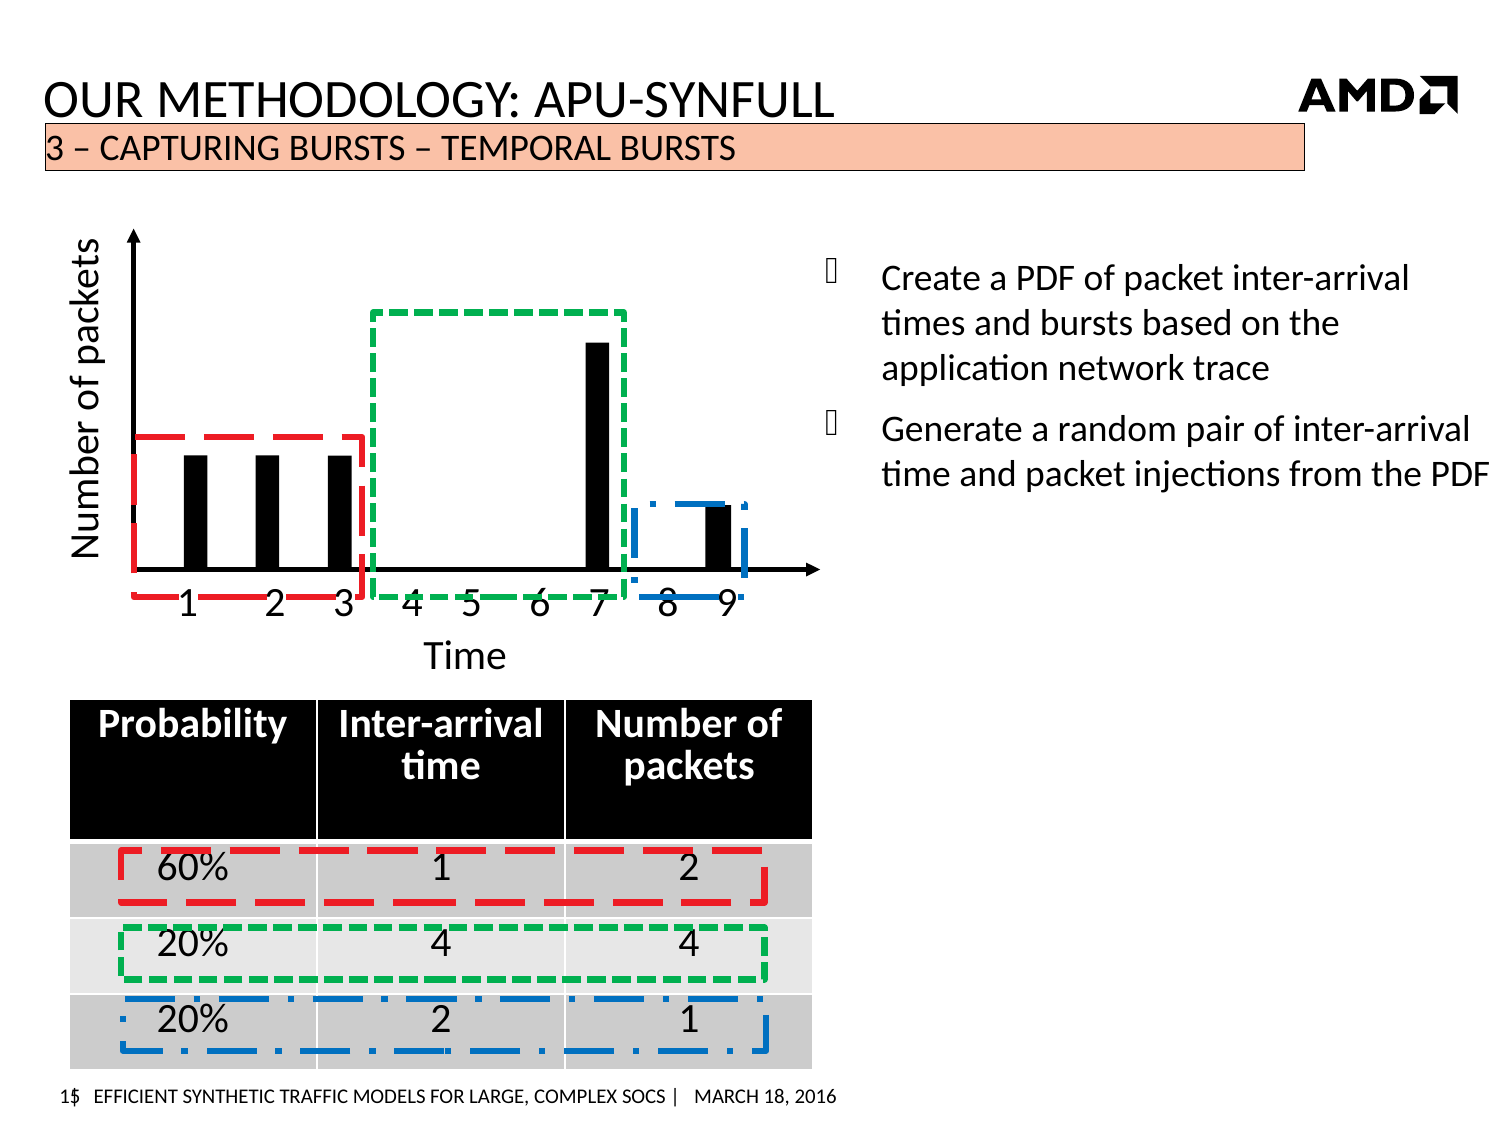

# Our Methodology: APU-SynFull
3 – Capturing Bursts – Temporal Bursts
Number of packets

   1       2     3     4    5     6    7     8    9
Time
Create a PDF of packet inter-arrival times and bursts based on the application network trace
Generate a random pair of inter-arrival time and packet injections from the PDF

| Probability | Inter-arrival time | Number of packets |
| --- | --- | --- |
| 60% | 1 | 2 |
| 20% | 4 | 4 |
| 20% | 2 | 1 |